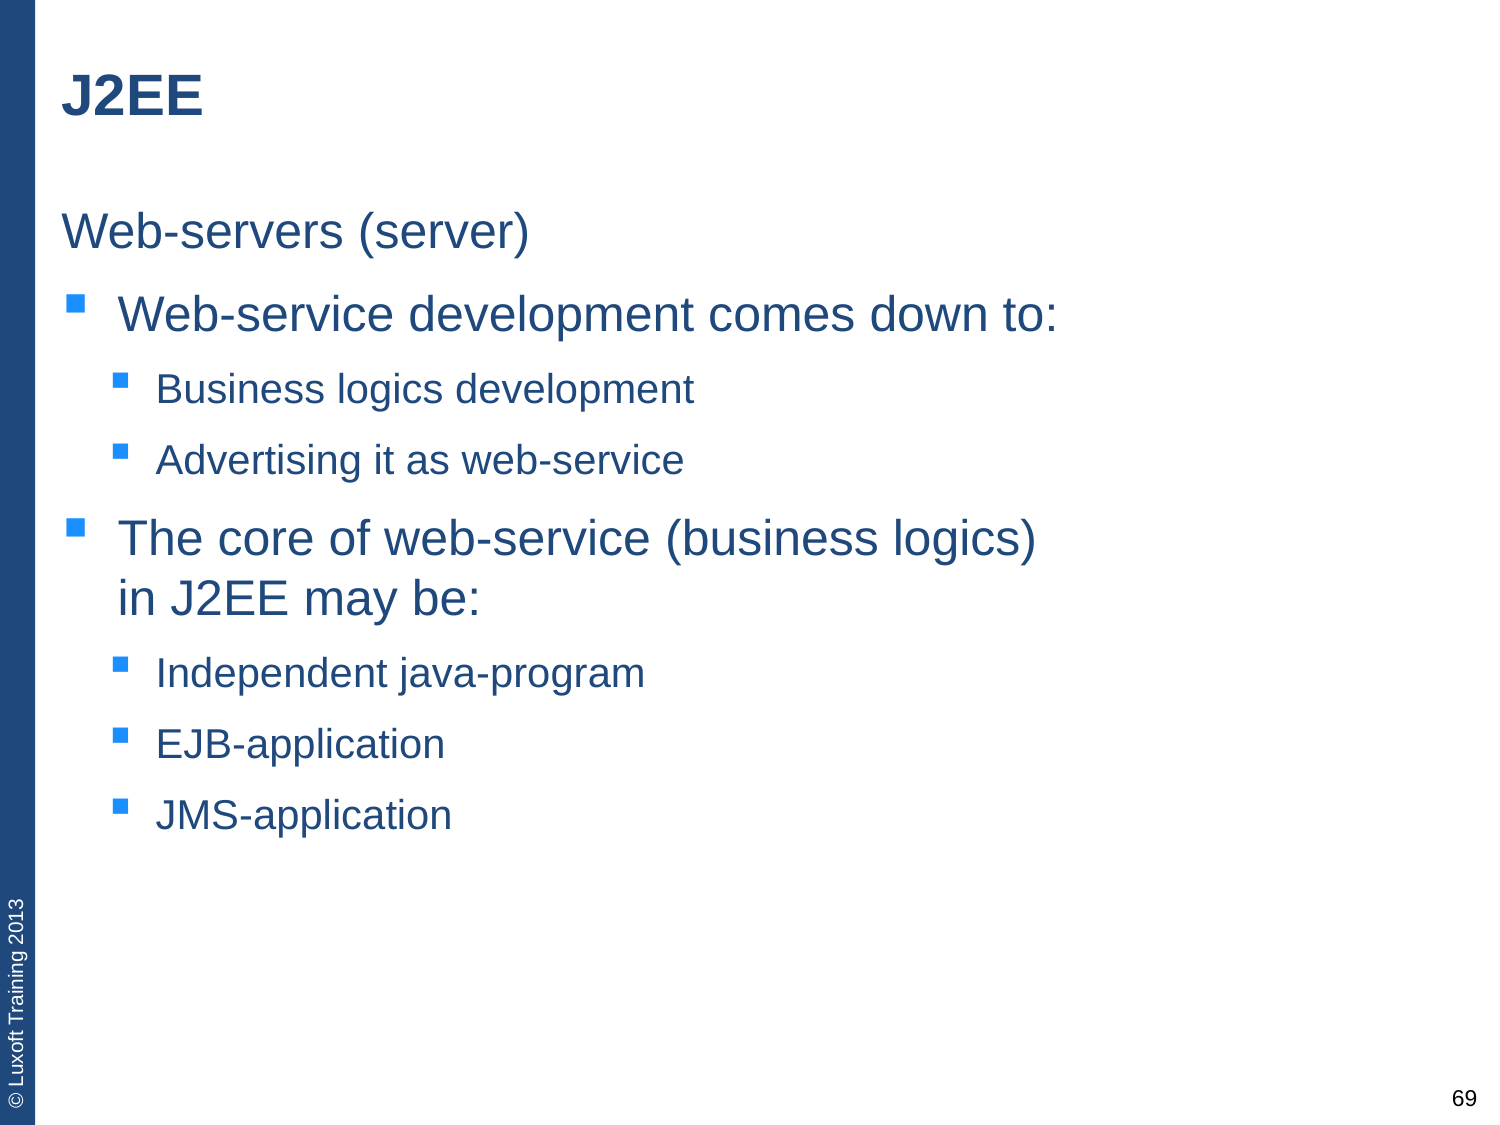

# J2EE

Web-servers (server)
Web-service development comes down to:
Business logics development
Advertising it as web-service
The core of web-service (business logics)
in J2EE may be:
Independent java-program
EJB-application
JMS-application